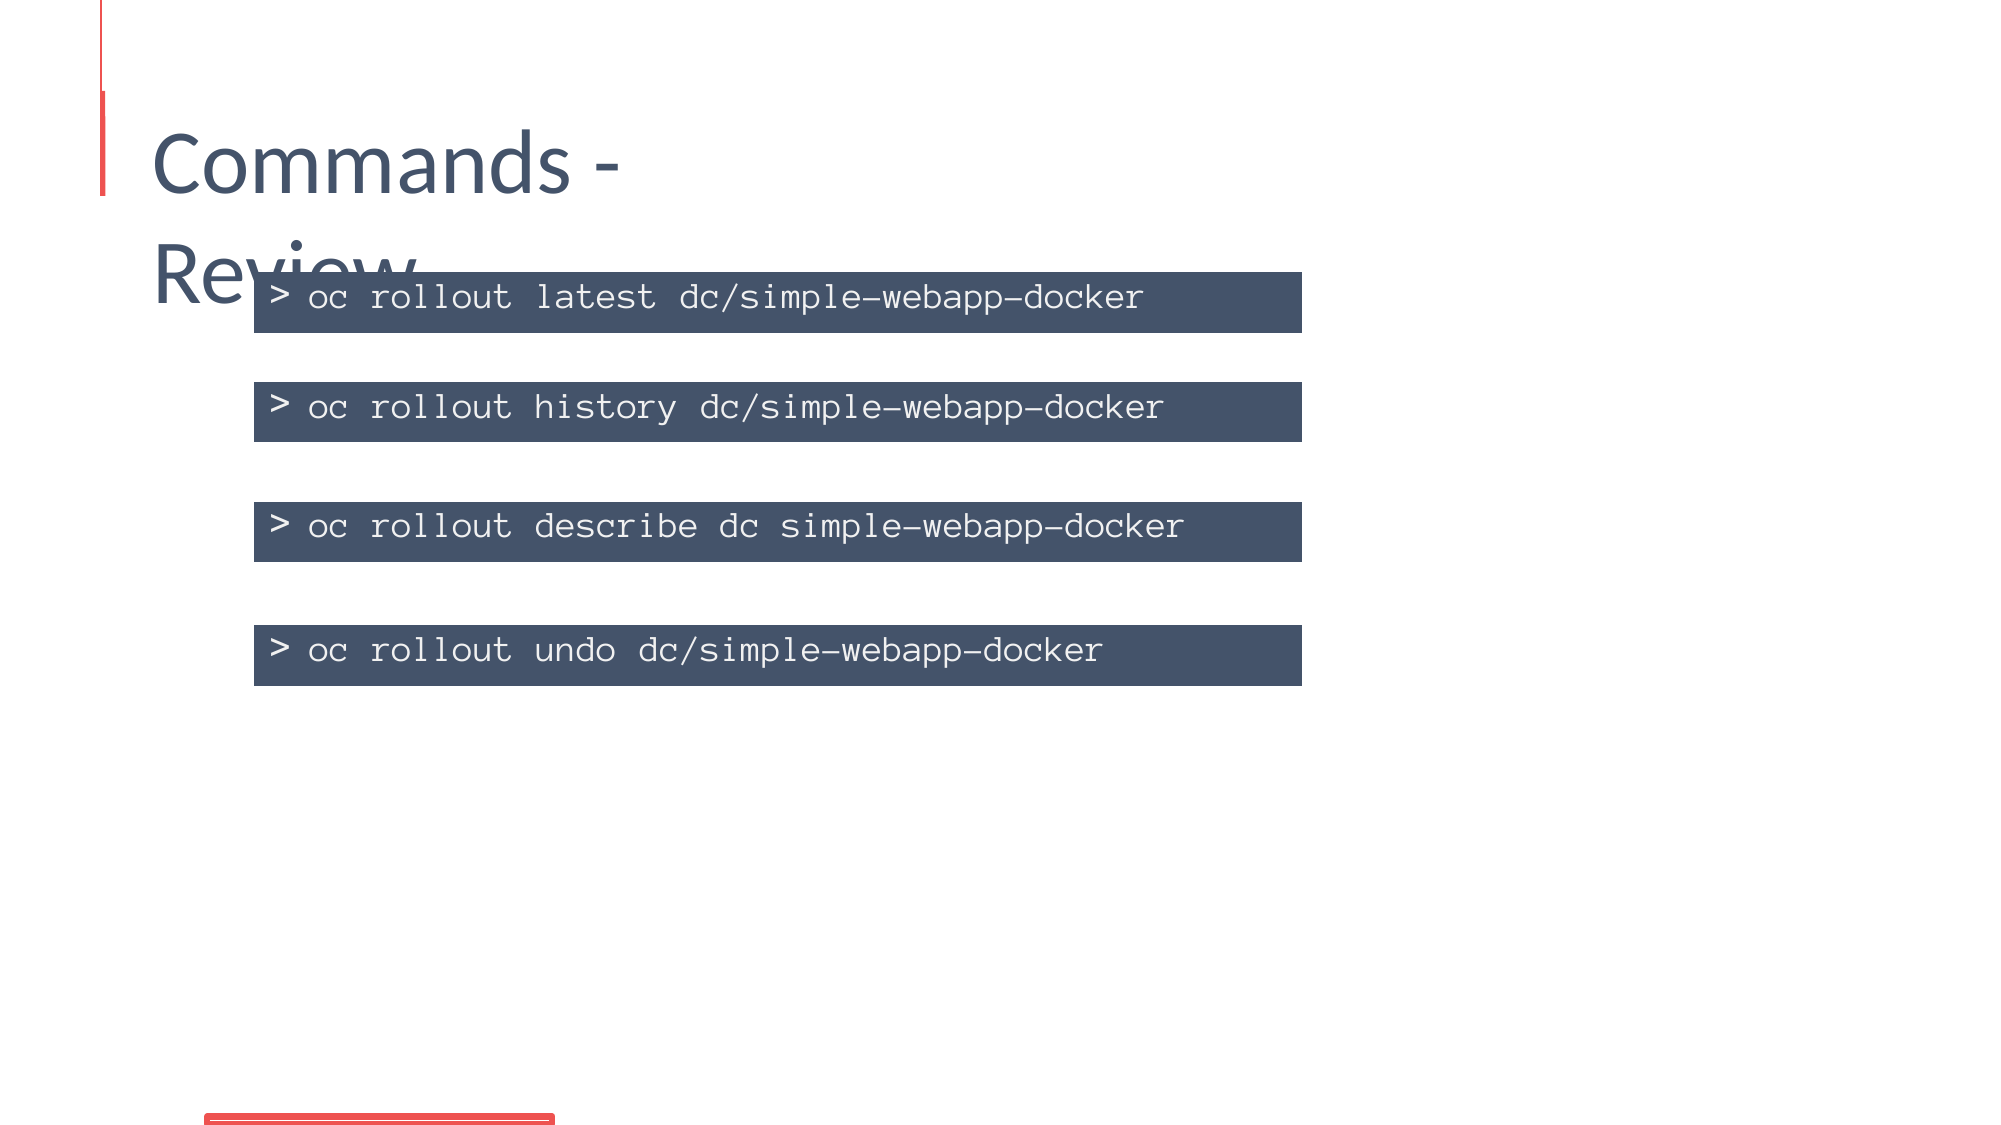

# Commands - Review
| oc | rollout | latest dc/simple-webapp-docker |
| --- | --- | --- |
|  |  |  |
| oc | rollout | history dc/simple-webapp-docker |
|  |  |  |
| oc | rollout | describe dc simple-webapp-docker |
|  |  |  |
| oc | rollout | undo dc/simple-webapp-docker |